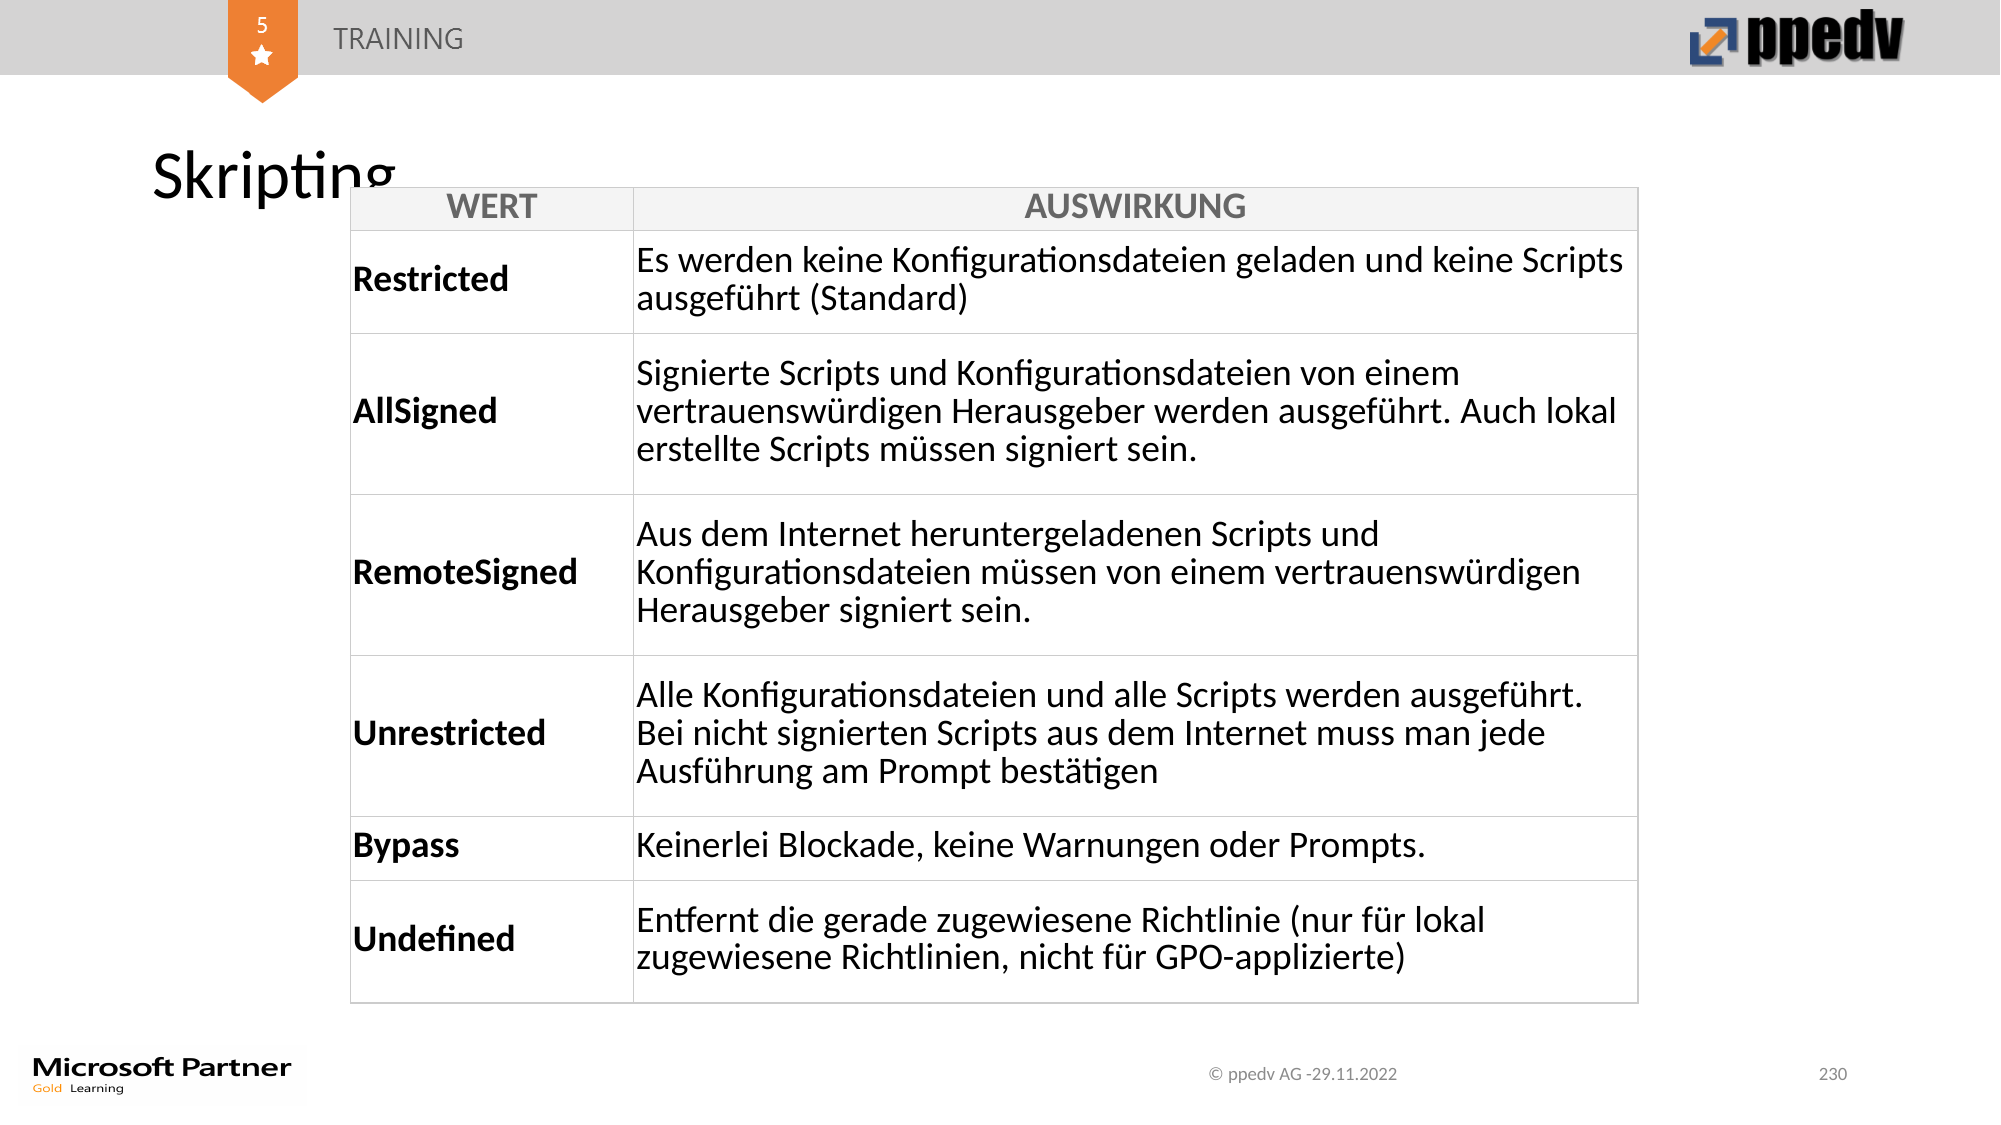

# Skripting
| WERT | AUSWIRKUNG |
| --- | --- |
| Restricted | Es werden keine Konfigurationsdateien geladen und keine Scripts ausgeführt (Standard) |
| AllSigned | Signierte Scripts und Konfigurationsdateien von einem vertrauenswürdigen Herausgeber werden ausgeführt. Auch lokal erstellte Scripts müssen signiert sein. |
| RemoteSigned | Aus dem Internet heruntergeladenen Scripts und Konfigurationsdateien müssen von einem vertrauenswürdigen Herausgeber signiert sein. |
| Unrestricted | Alle Konfigurationsdateien und alle Scripts werden ausgeführt. Bei nicht signierten Scripts aus dem Internet muss man jede Ausführung am Prompt bestätigen |
| Bypass | Keinerlei Blockade, keine Warnungen oder Prompts. |
| Undefined | Entfernt die gerade zugewiesene Richtlinie (nur für lokal zugewiesene Richtlinien, nicht für GPO-applizierte) |
© ppedv AG -29.11.2022
230